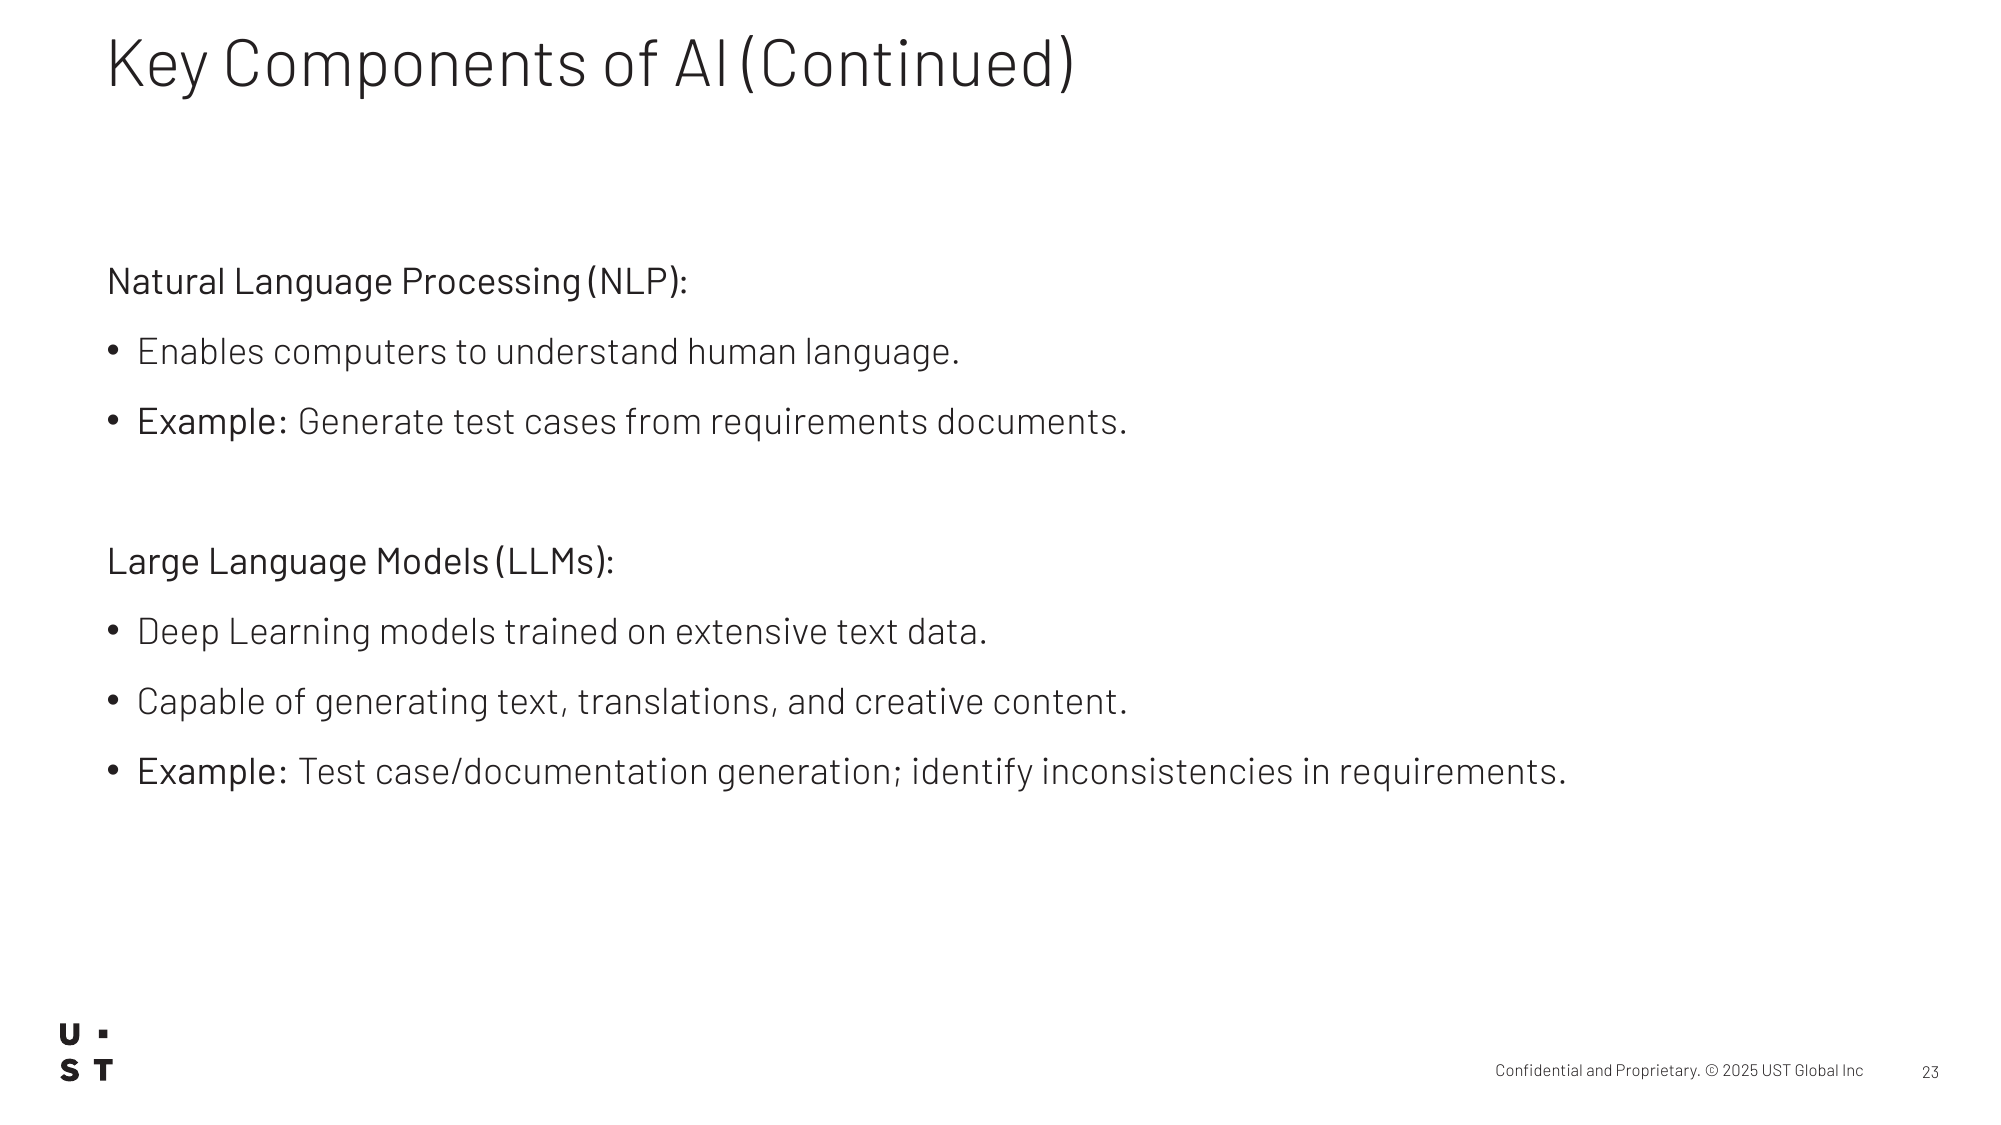

# Key Components of AI (Continued)
Natural Language Processing (NLP):
Enables computers to understand human language.
Example: Generate test cases from requirements documents.

Large Language Models (LLMs):
Deep Learning models trained on extensive text data.
Capable of generating text, translations, and creative content.
Example: Test case/documentation generation; identify inconsistencies in requirements.